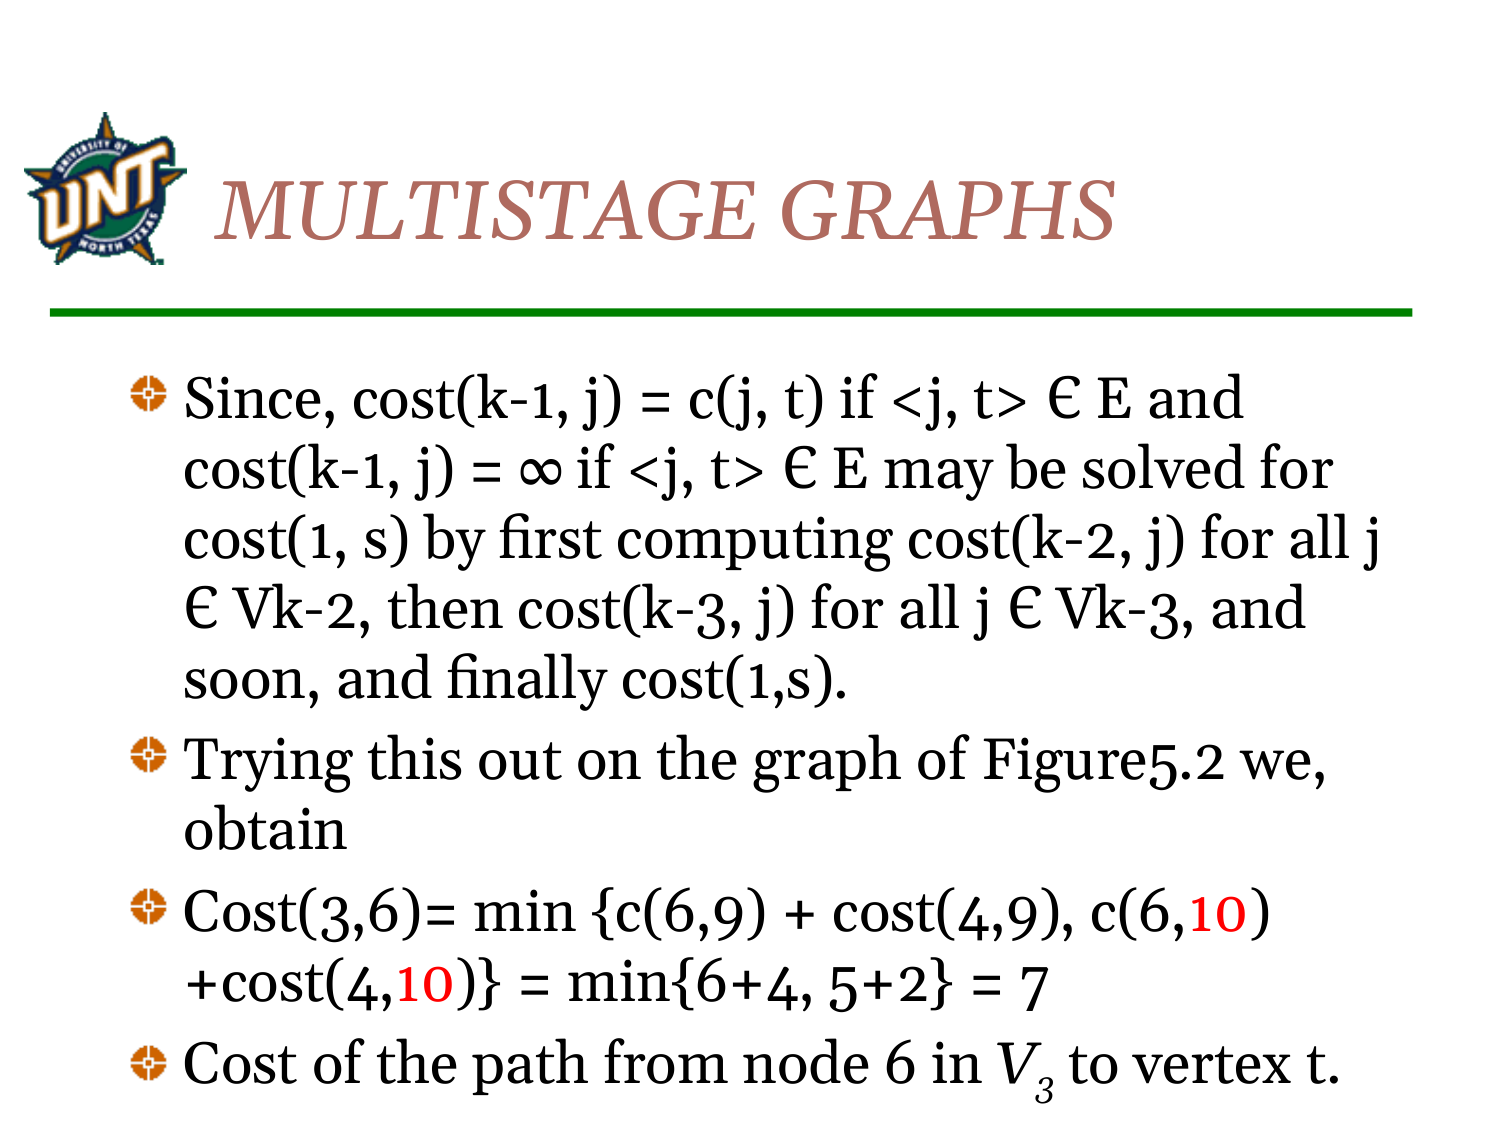

# MULTISTAGE GRAPHS
Since, cost(k-1, j) = c(j, t) if <j, t> Є E and cost(k-1, j) = ∞ if <j, t> Є E may be solved for cost(1, s) by first computing cost(k-2, j) for all j Є Vk-2, then cost(k-3, j) for all j Є Vk-3, and soon, and finally cost(1,s).
Trying this out on the graph of Figure5.2 we, obtain
Cost(3,6)= min {c(6,9) + cost(4,9), c(6,10) +cost(4,10)} = min{6+4, 5+2} = 7
Cost of the path from node 6 in V3 to vertex t.